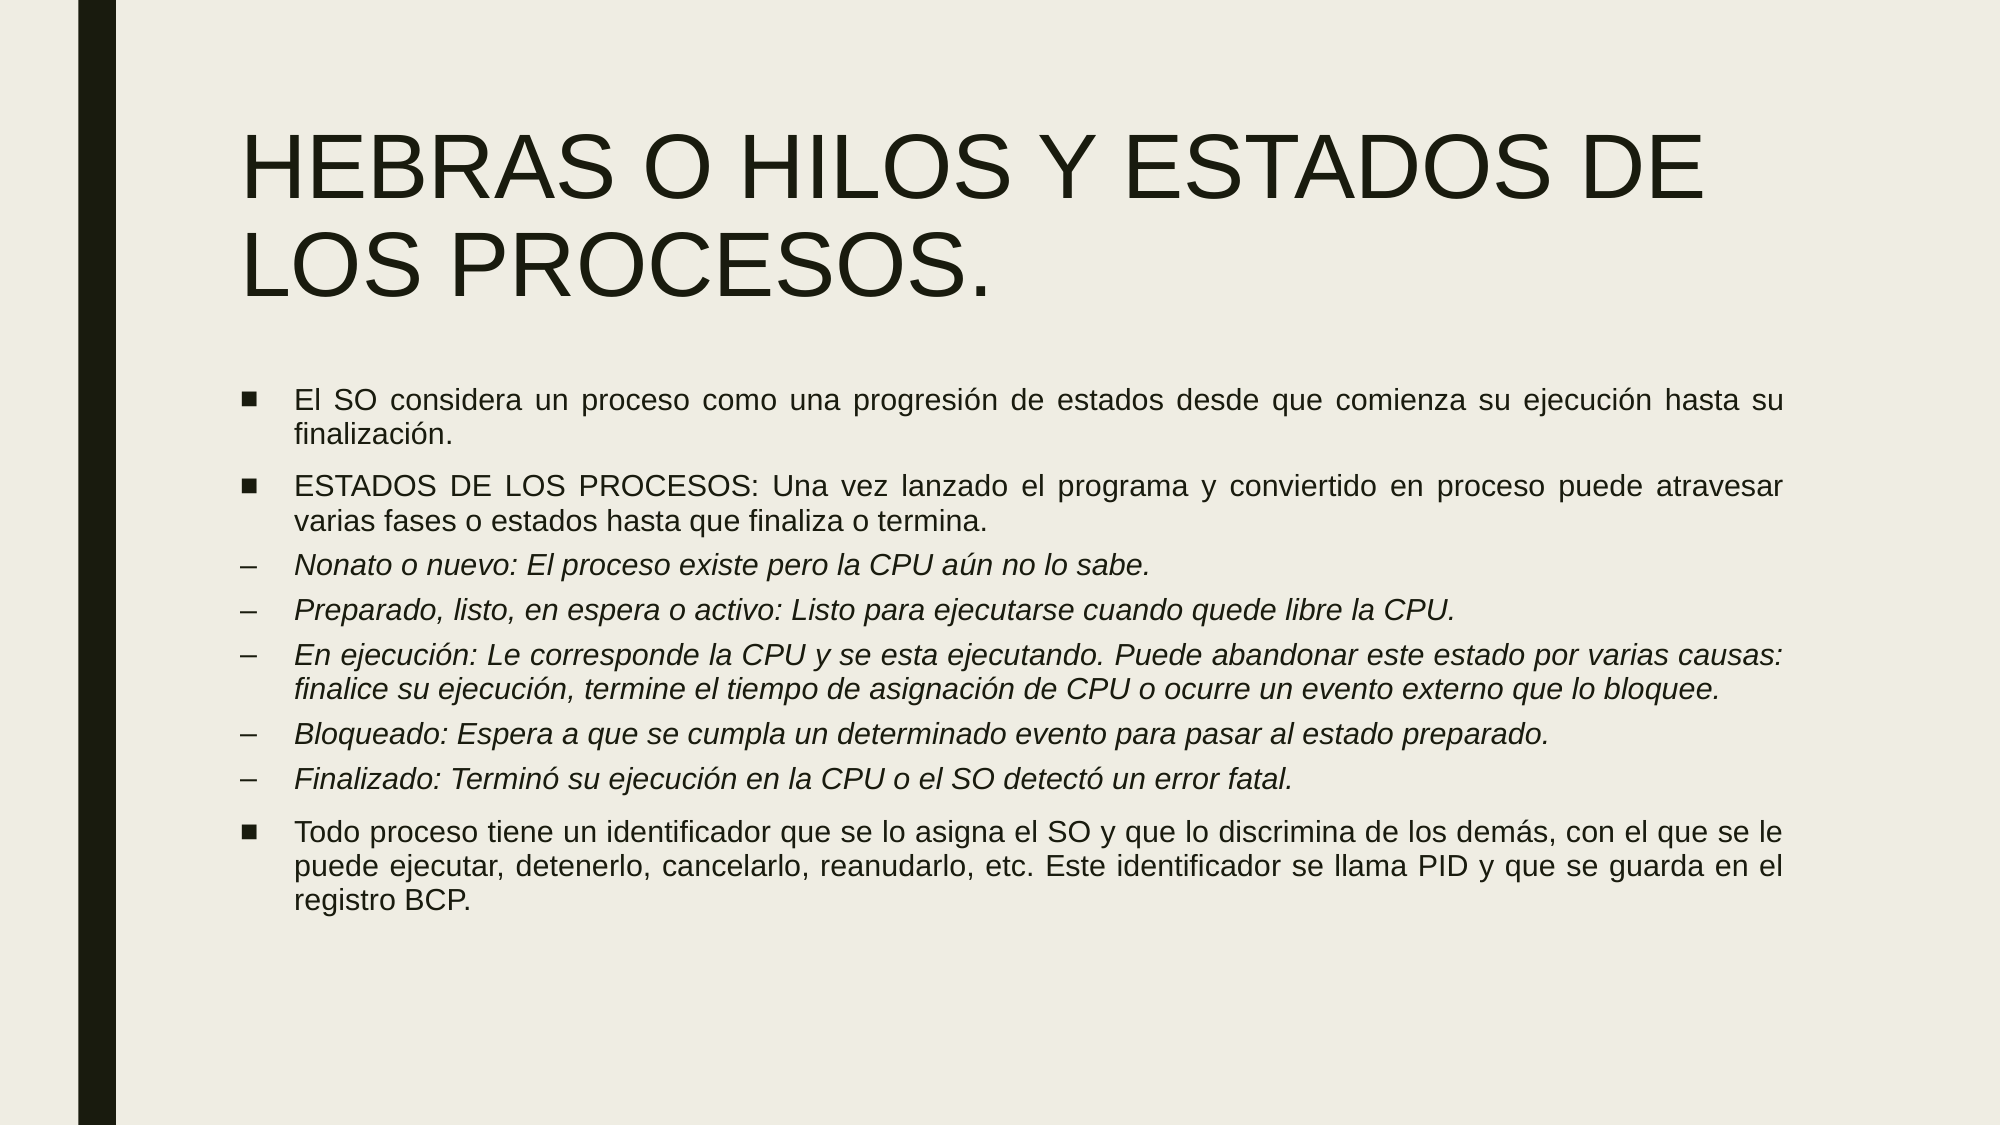

# HEBRAS O HILOS Y ESTADOS DE LOS PROCESOS.
El SO considera un proceso como una progresión de estados desde que comienza su ejecución hasta su finalización.
ESTADOS DE LOS PROCESOS: Una vez lanzado el programa y conviertido en proceso puede atravesar varias fases o estados hasta que finaliza o termina.
Nonato o nuevo: El proceso existe pero la CPU aún no lo sabe.
Preparado, listo, en espera o activo: Listo para ejecutarse cuando quede libre la CPU.
En ejecución: Le corresponde la CPU y se esta ejecutando. Puede abandonar este estado por varias causas: finalice su ejecución, termine el tiempo de asignación de CPU o ocurre un evento externo que lo bloquee.
Bloqueado: Espera a que se cumpla un determinado evento para pasar al estado preparado.
Finalizado: Terminó su ejecución en la CPU o el SO detectó un error fatal.
Todo proceso tiene un identificador que se lo asigna el SO y que lo discrimina de los demás, con el que se le puede ejecutar, detenerlo, cancelarlo, reanudarlo, etc. Este identificador se llama PID y que se guarda en el registro BCP.